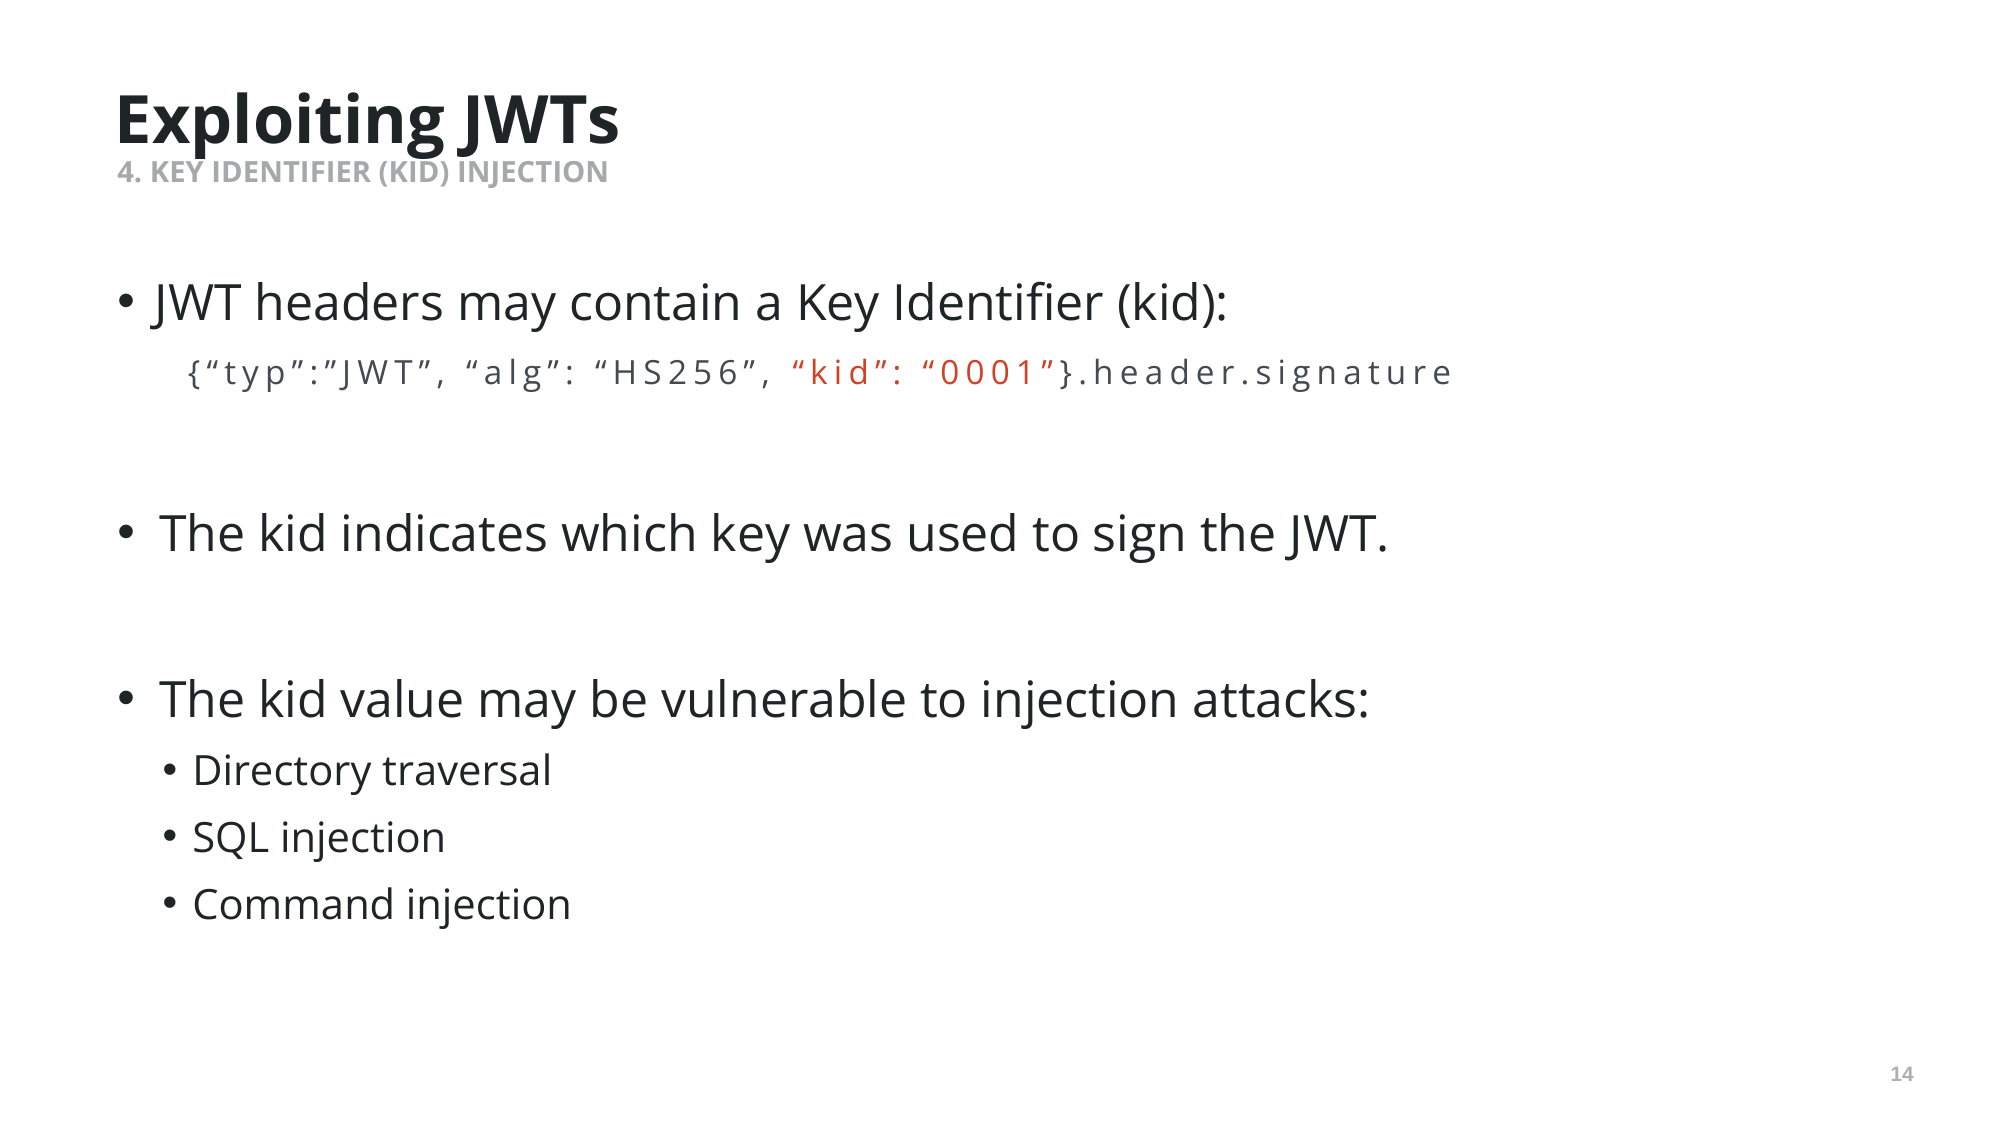

Exploiting JWTs
# 4. Key Identifier (kid) Injection
JWT headers may contain a Key Identifier (kid):
{“typ”:”JWT”, “alg”: “HS256”, “kid”: “0001”}.header.signature

The kid indicates which key was used to sign the JWT.

The kid value may be vulnerable to injection attacks:
Directory traversal
SQL injection
Command injection